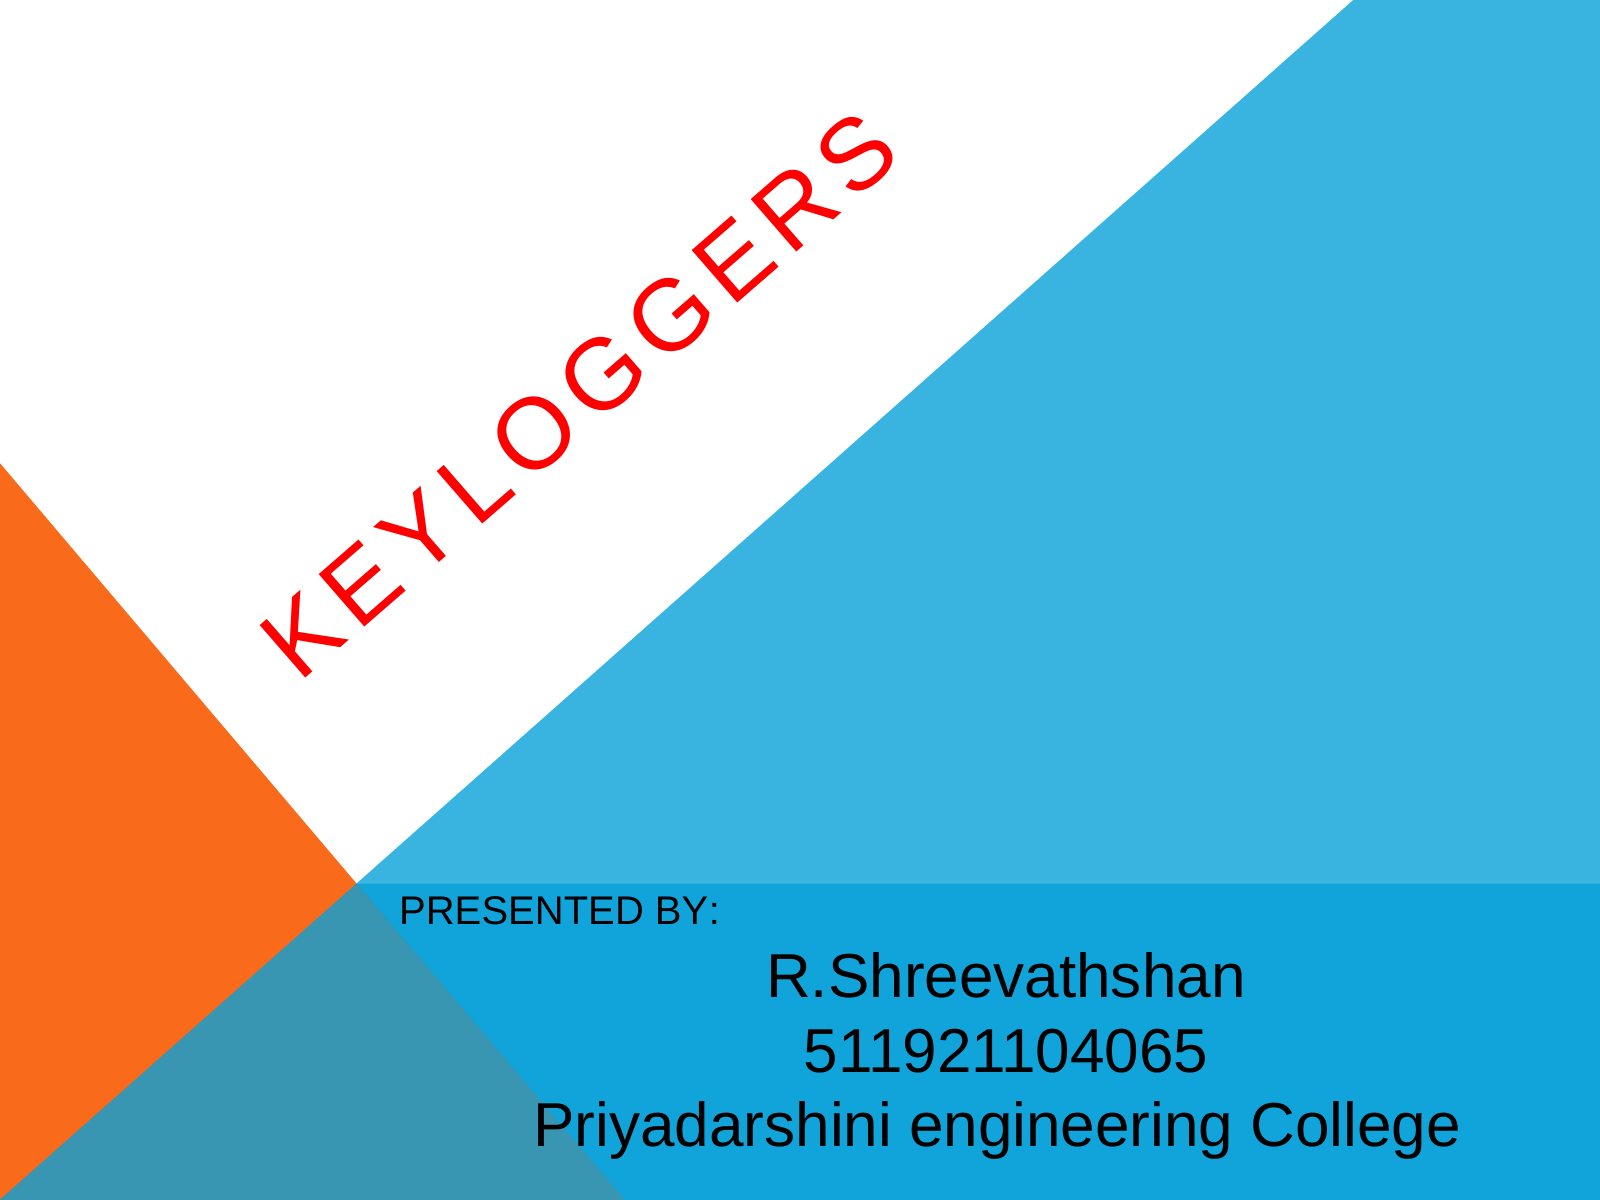

KEYLOGGERS

PRESENTED BY:
R.Shreevathshan
511921104065
Priyadarshini engineering College